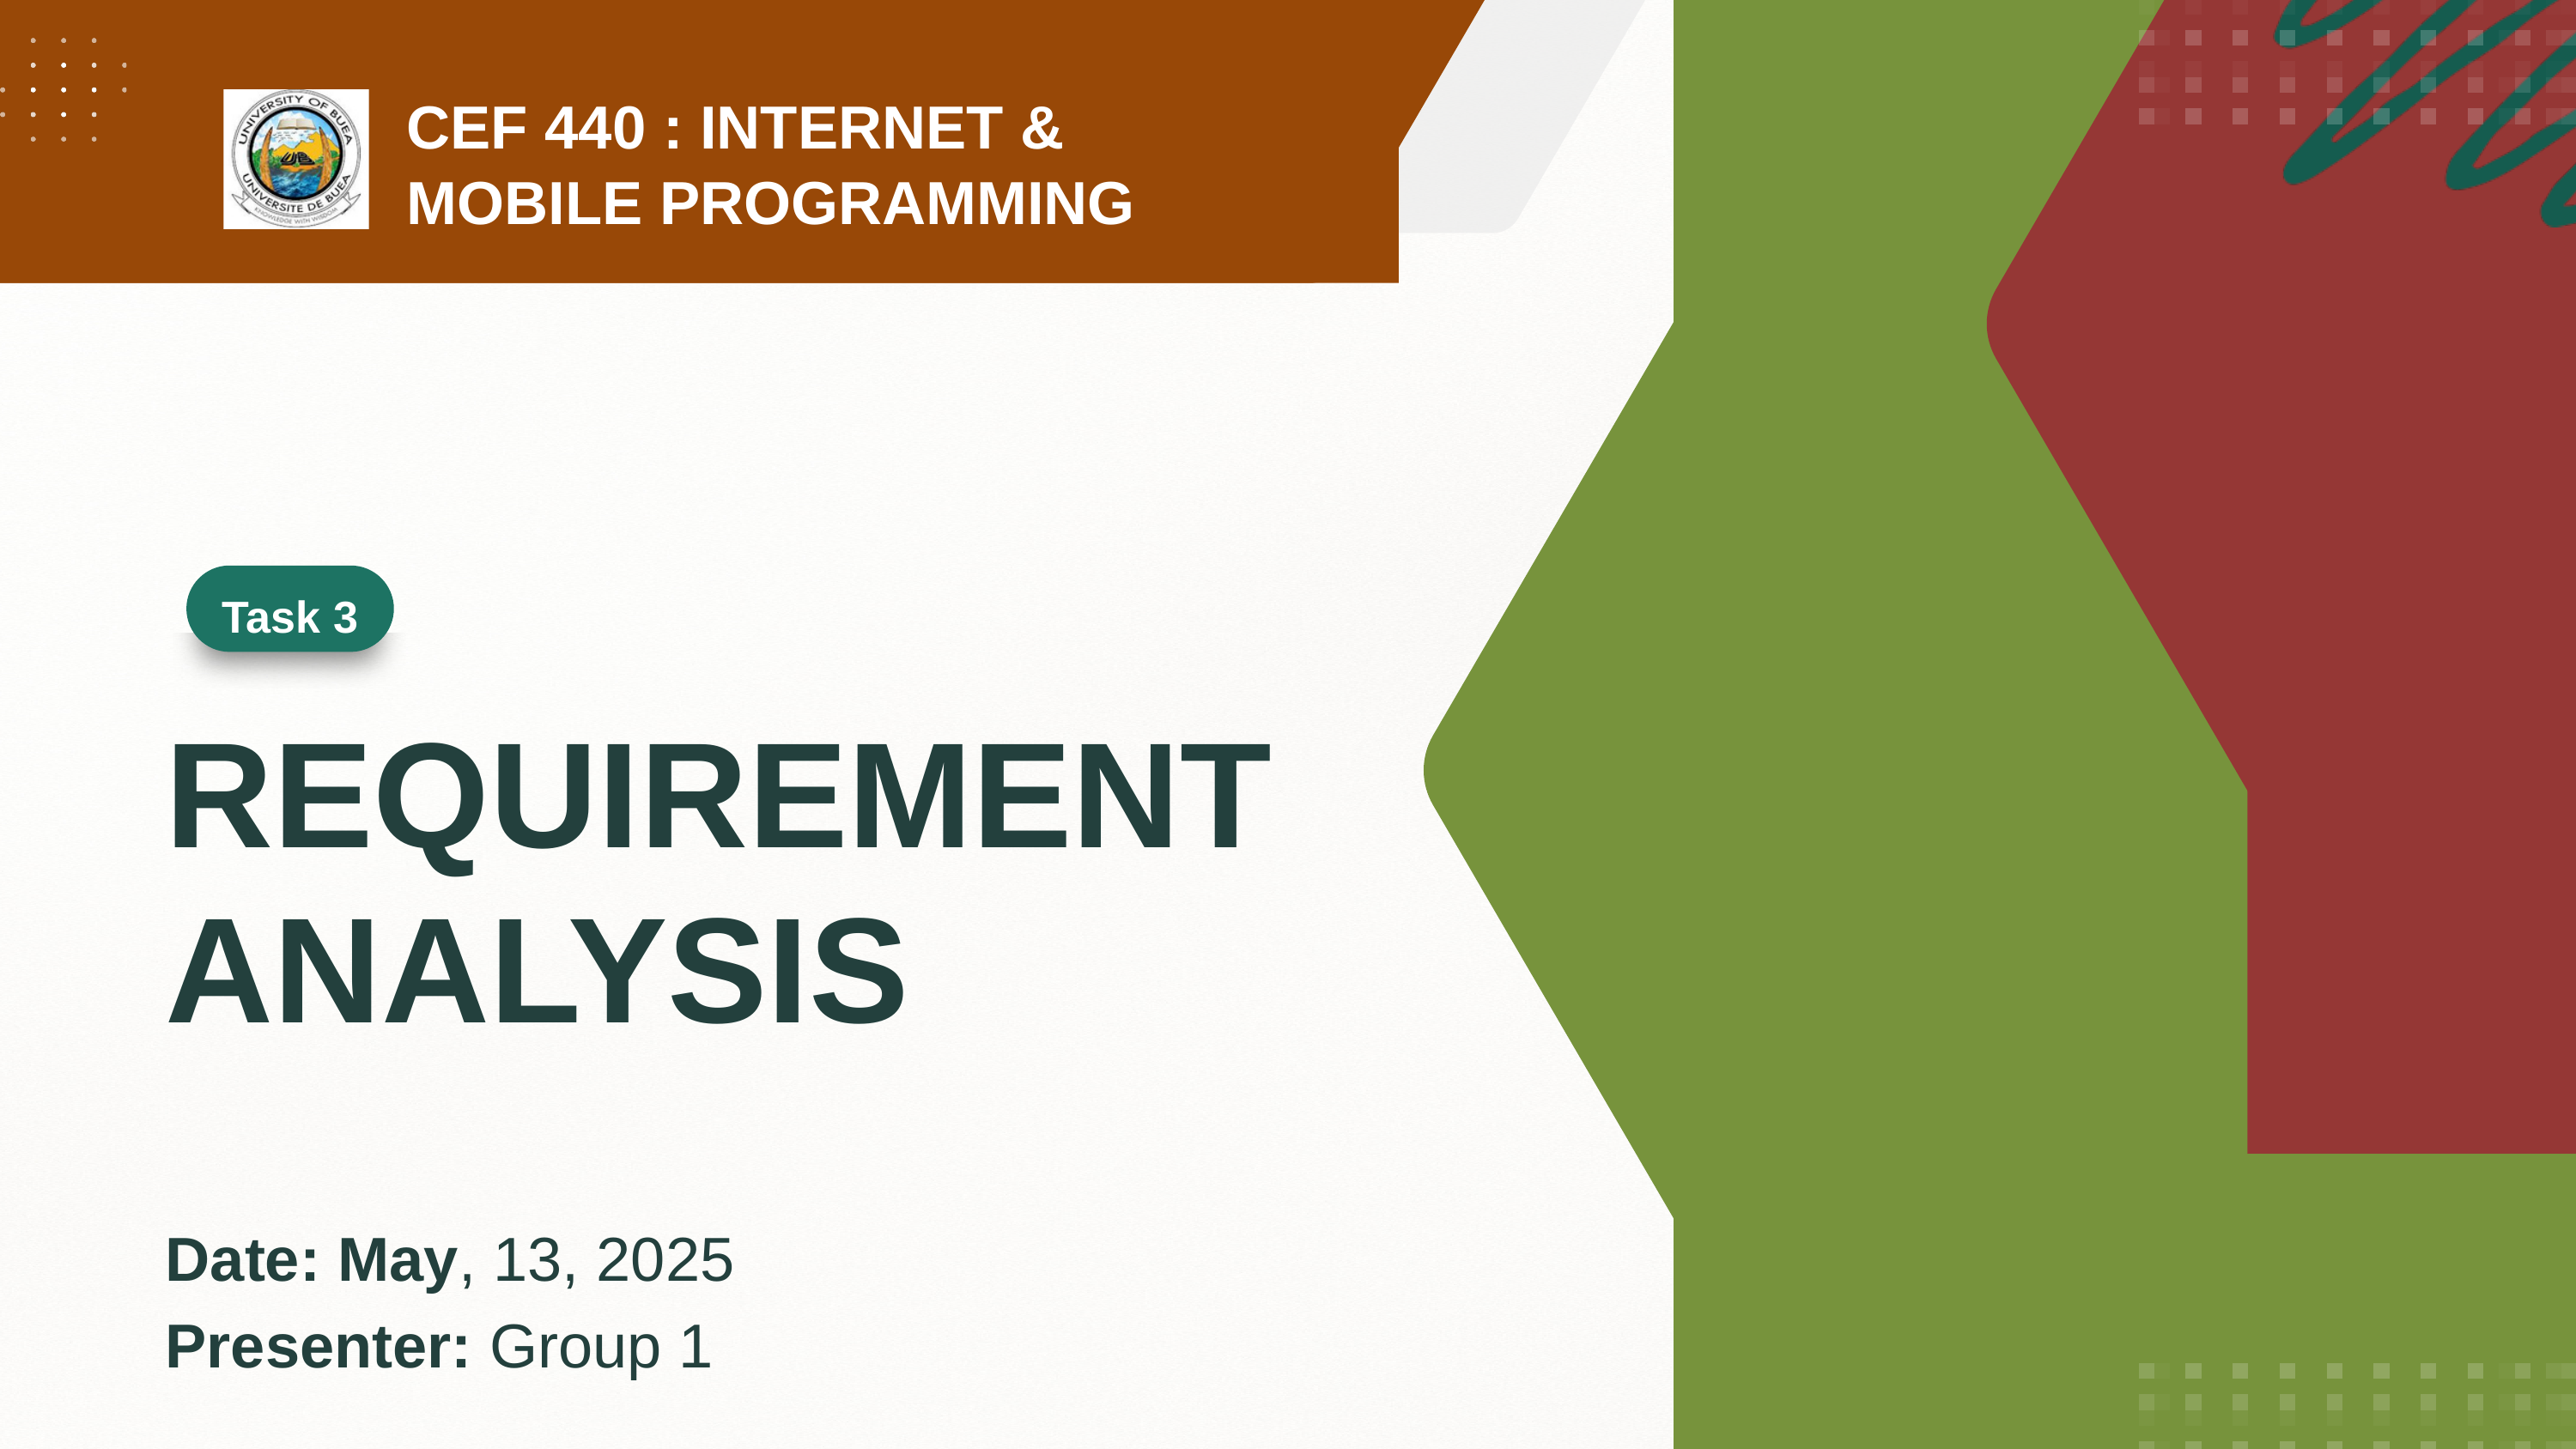

CEF 440 : INTERNET & MOBILE PROGRAMMING

Task 3

REQUIREMENT
ANALYSIS
Date: May, 13, 2025
Presenter: Group 1